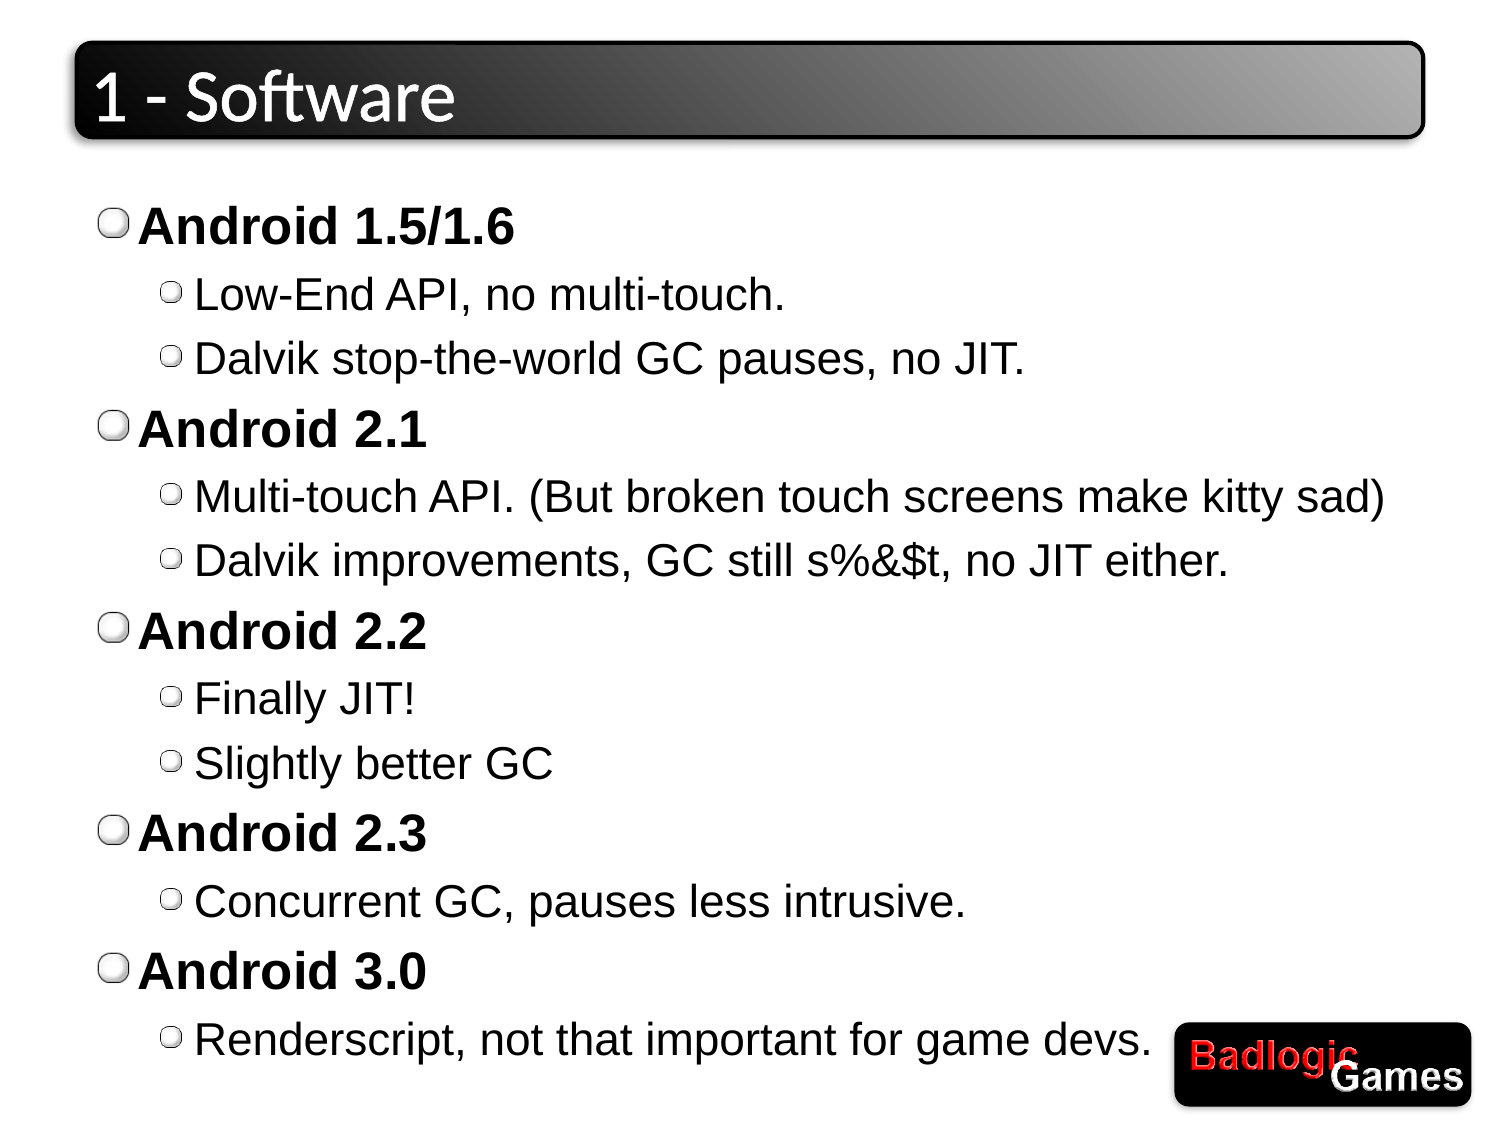

# 1 - Software
Android 1.5/1.6
Low-End API, no multi-touch.
Dalvik stop-the-world GC pauses, no JIT.
Android 2.1
Multi-touch API. (But broken touch screens make kitty sad)
Dalvik improvements, GC still s%&$t, no JIT either.
Android 2.2
Finally JIT!
Slightly better GC
Android 2.3
Concurrent GC, pauses less intrusive.
Android 3.0
Renderscript, not that important for game devs.